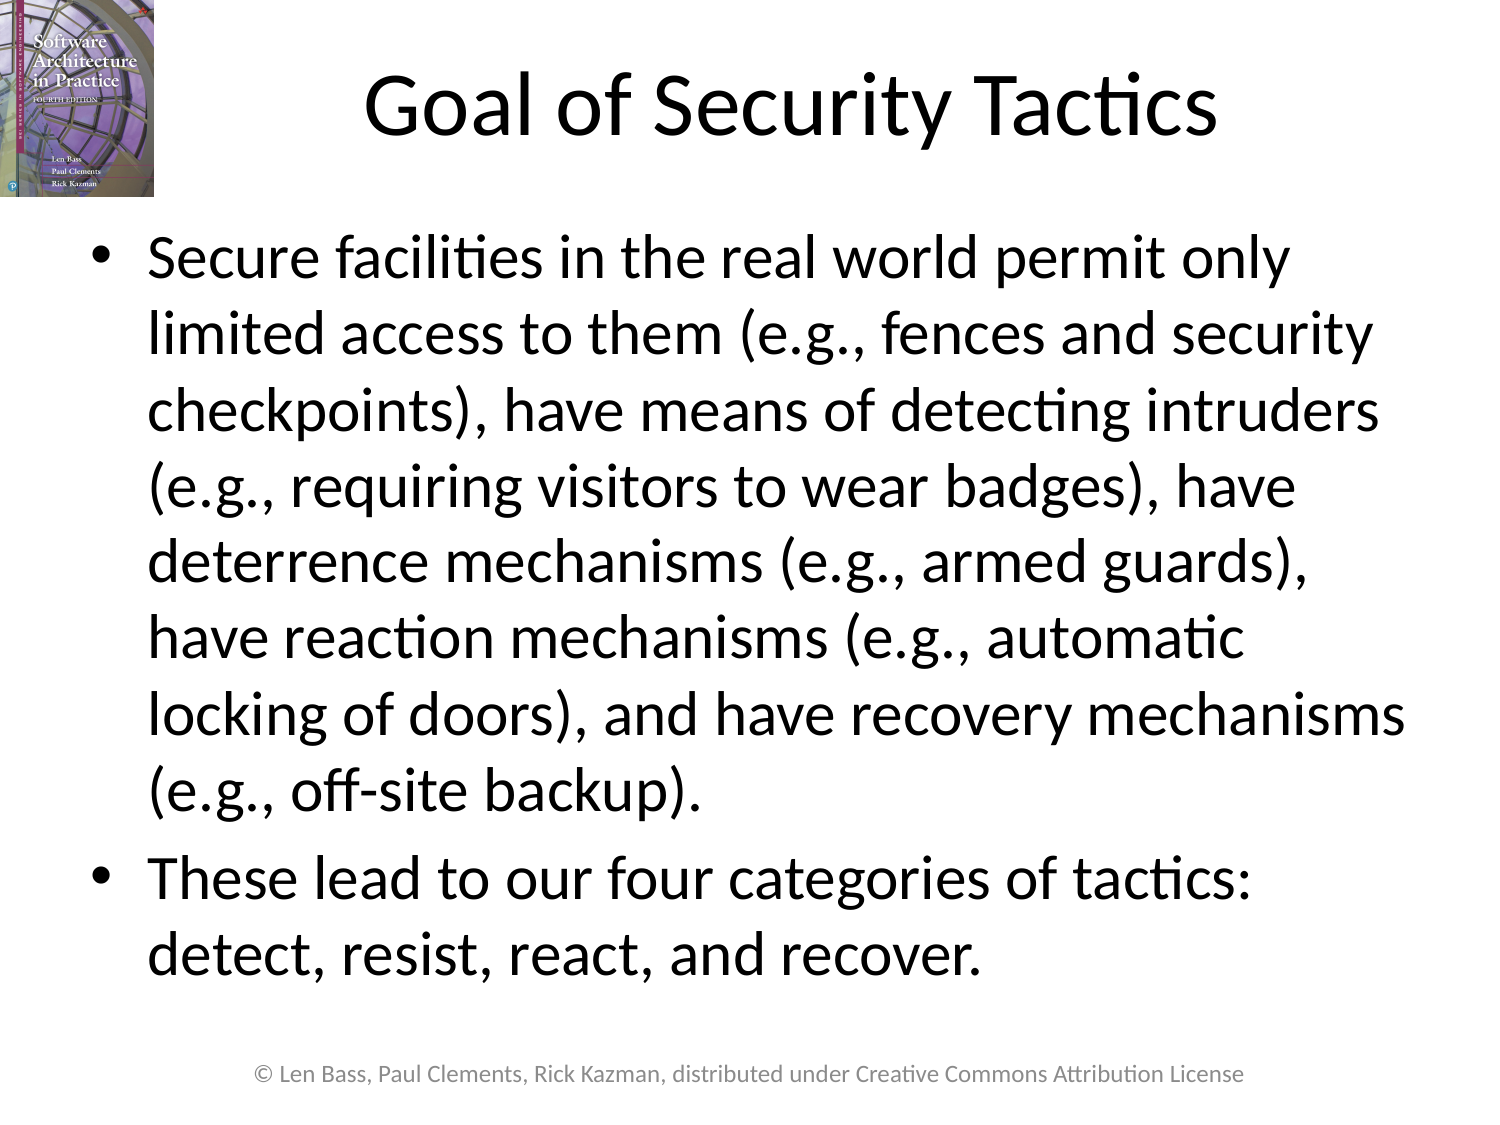

# Goal of Security Tactics
Secure facilities in the real world permit only limited access to them (e.g., fences and security checkpoints), have means of detecting intruders (e.g., requiring visitors to wear badges), have deterrence mechanisms (e.g., armed guards), have reaction mechanisms (e.g., automatic locking of doors), and have recovery mechanisms (e.g., off-site backup).
These lead to our four categories of tactics: detect, resist, react, and recover.

© Len Bass, Paul Clements, Rick Kazman, distributed under Creative Commons Attribution License